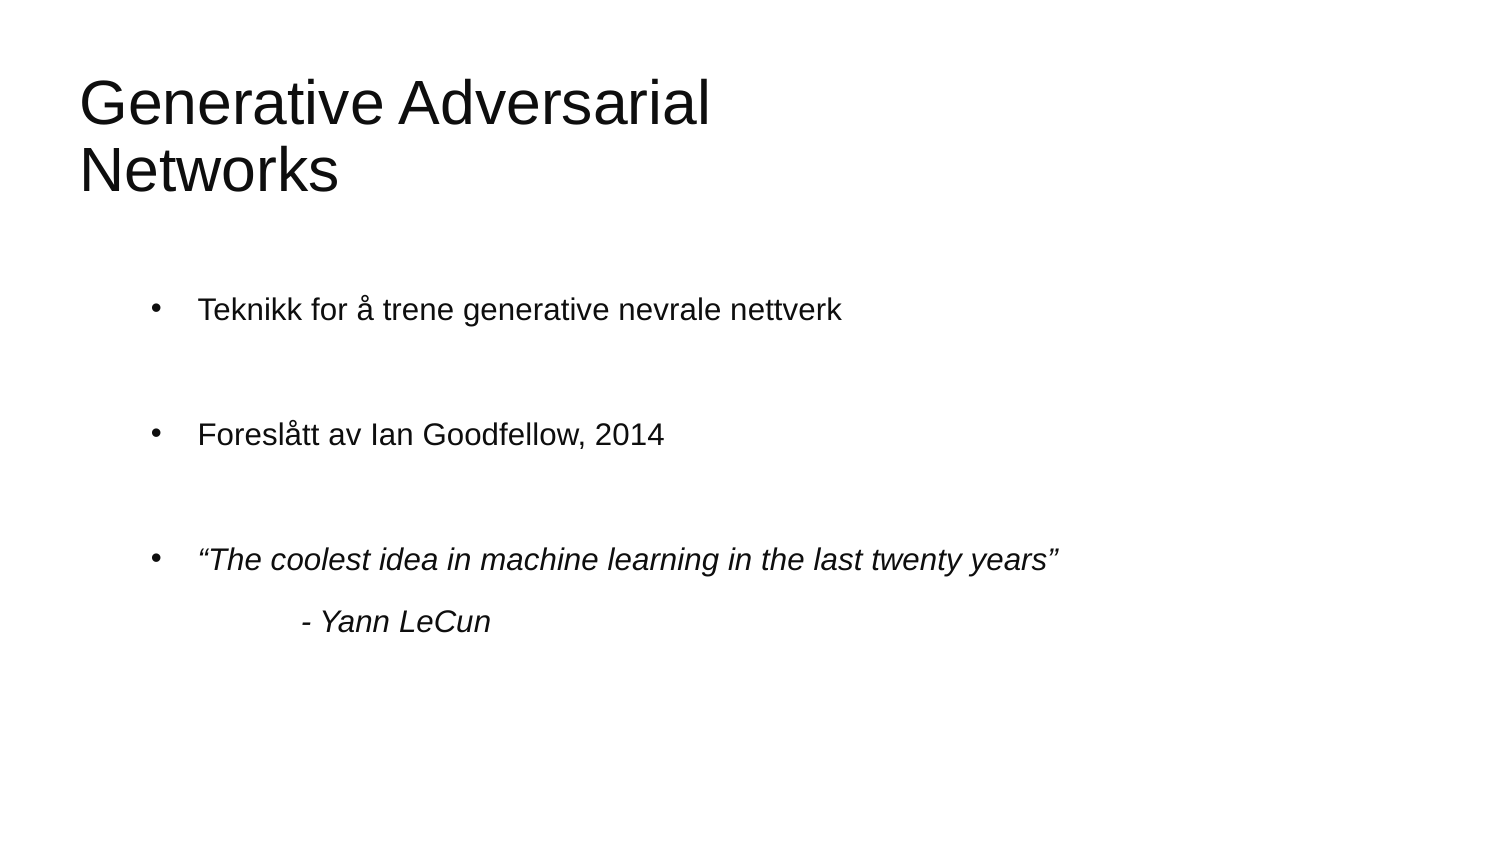

# Generative Adversarial Networks
Teknikk for å trene generative nevrale nettverk

Foreslått av Ian Goodfellow, 2014

“The coolest idea in machine learning in the last twenty years”
	- Yann LeCun